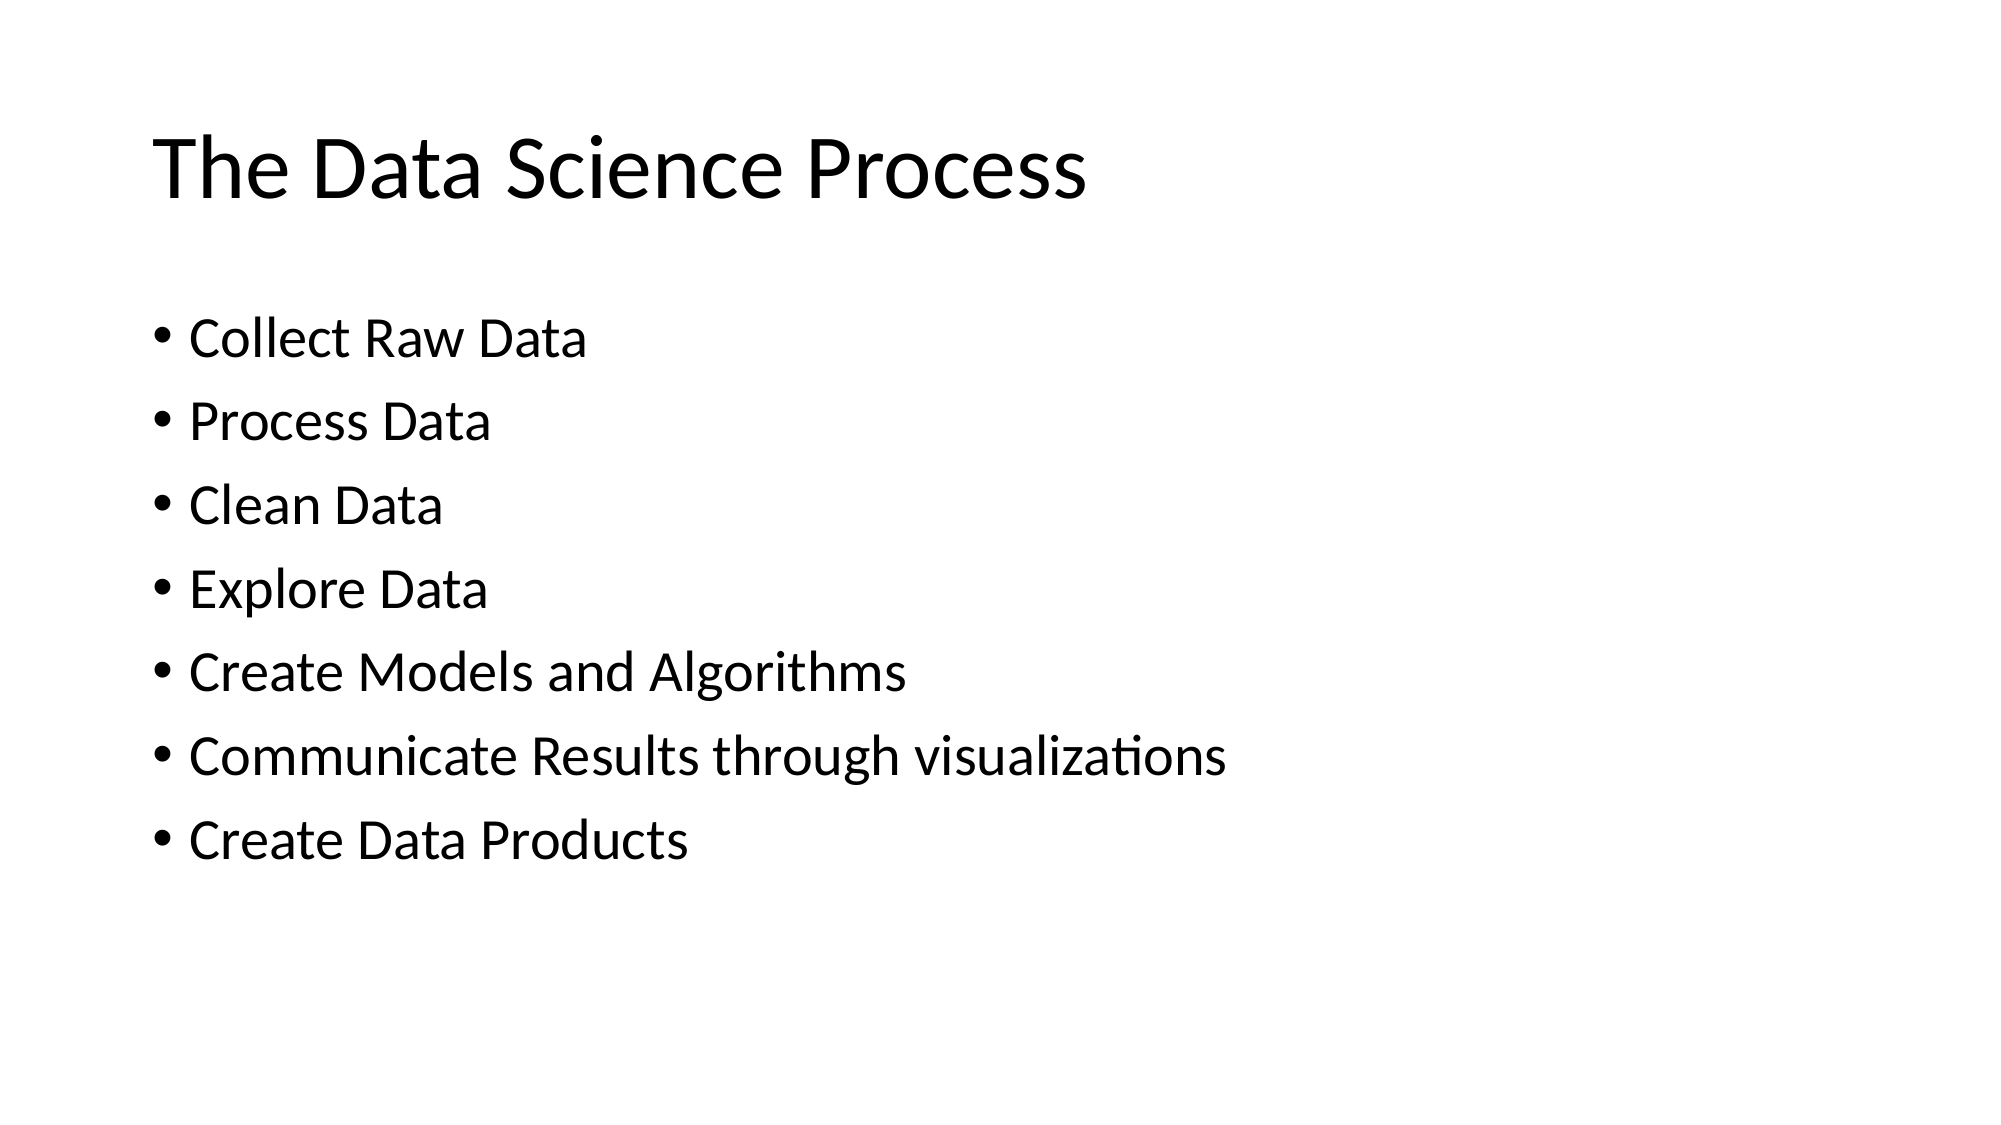

# The Data Science Process
Collect Raw Data
Process Data
Clean Data
Explore Data
Create Models and Algorithms
Communicate Results through visualizations
Create Data Products